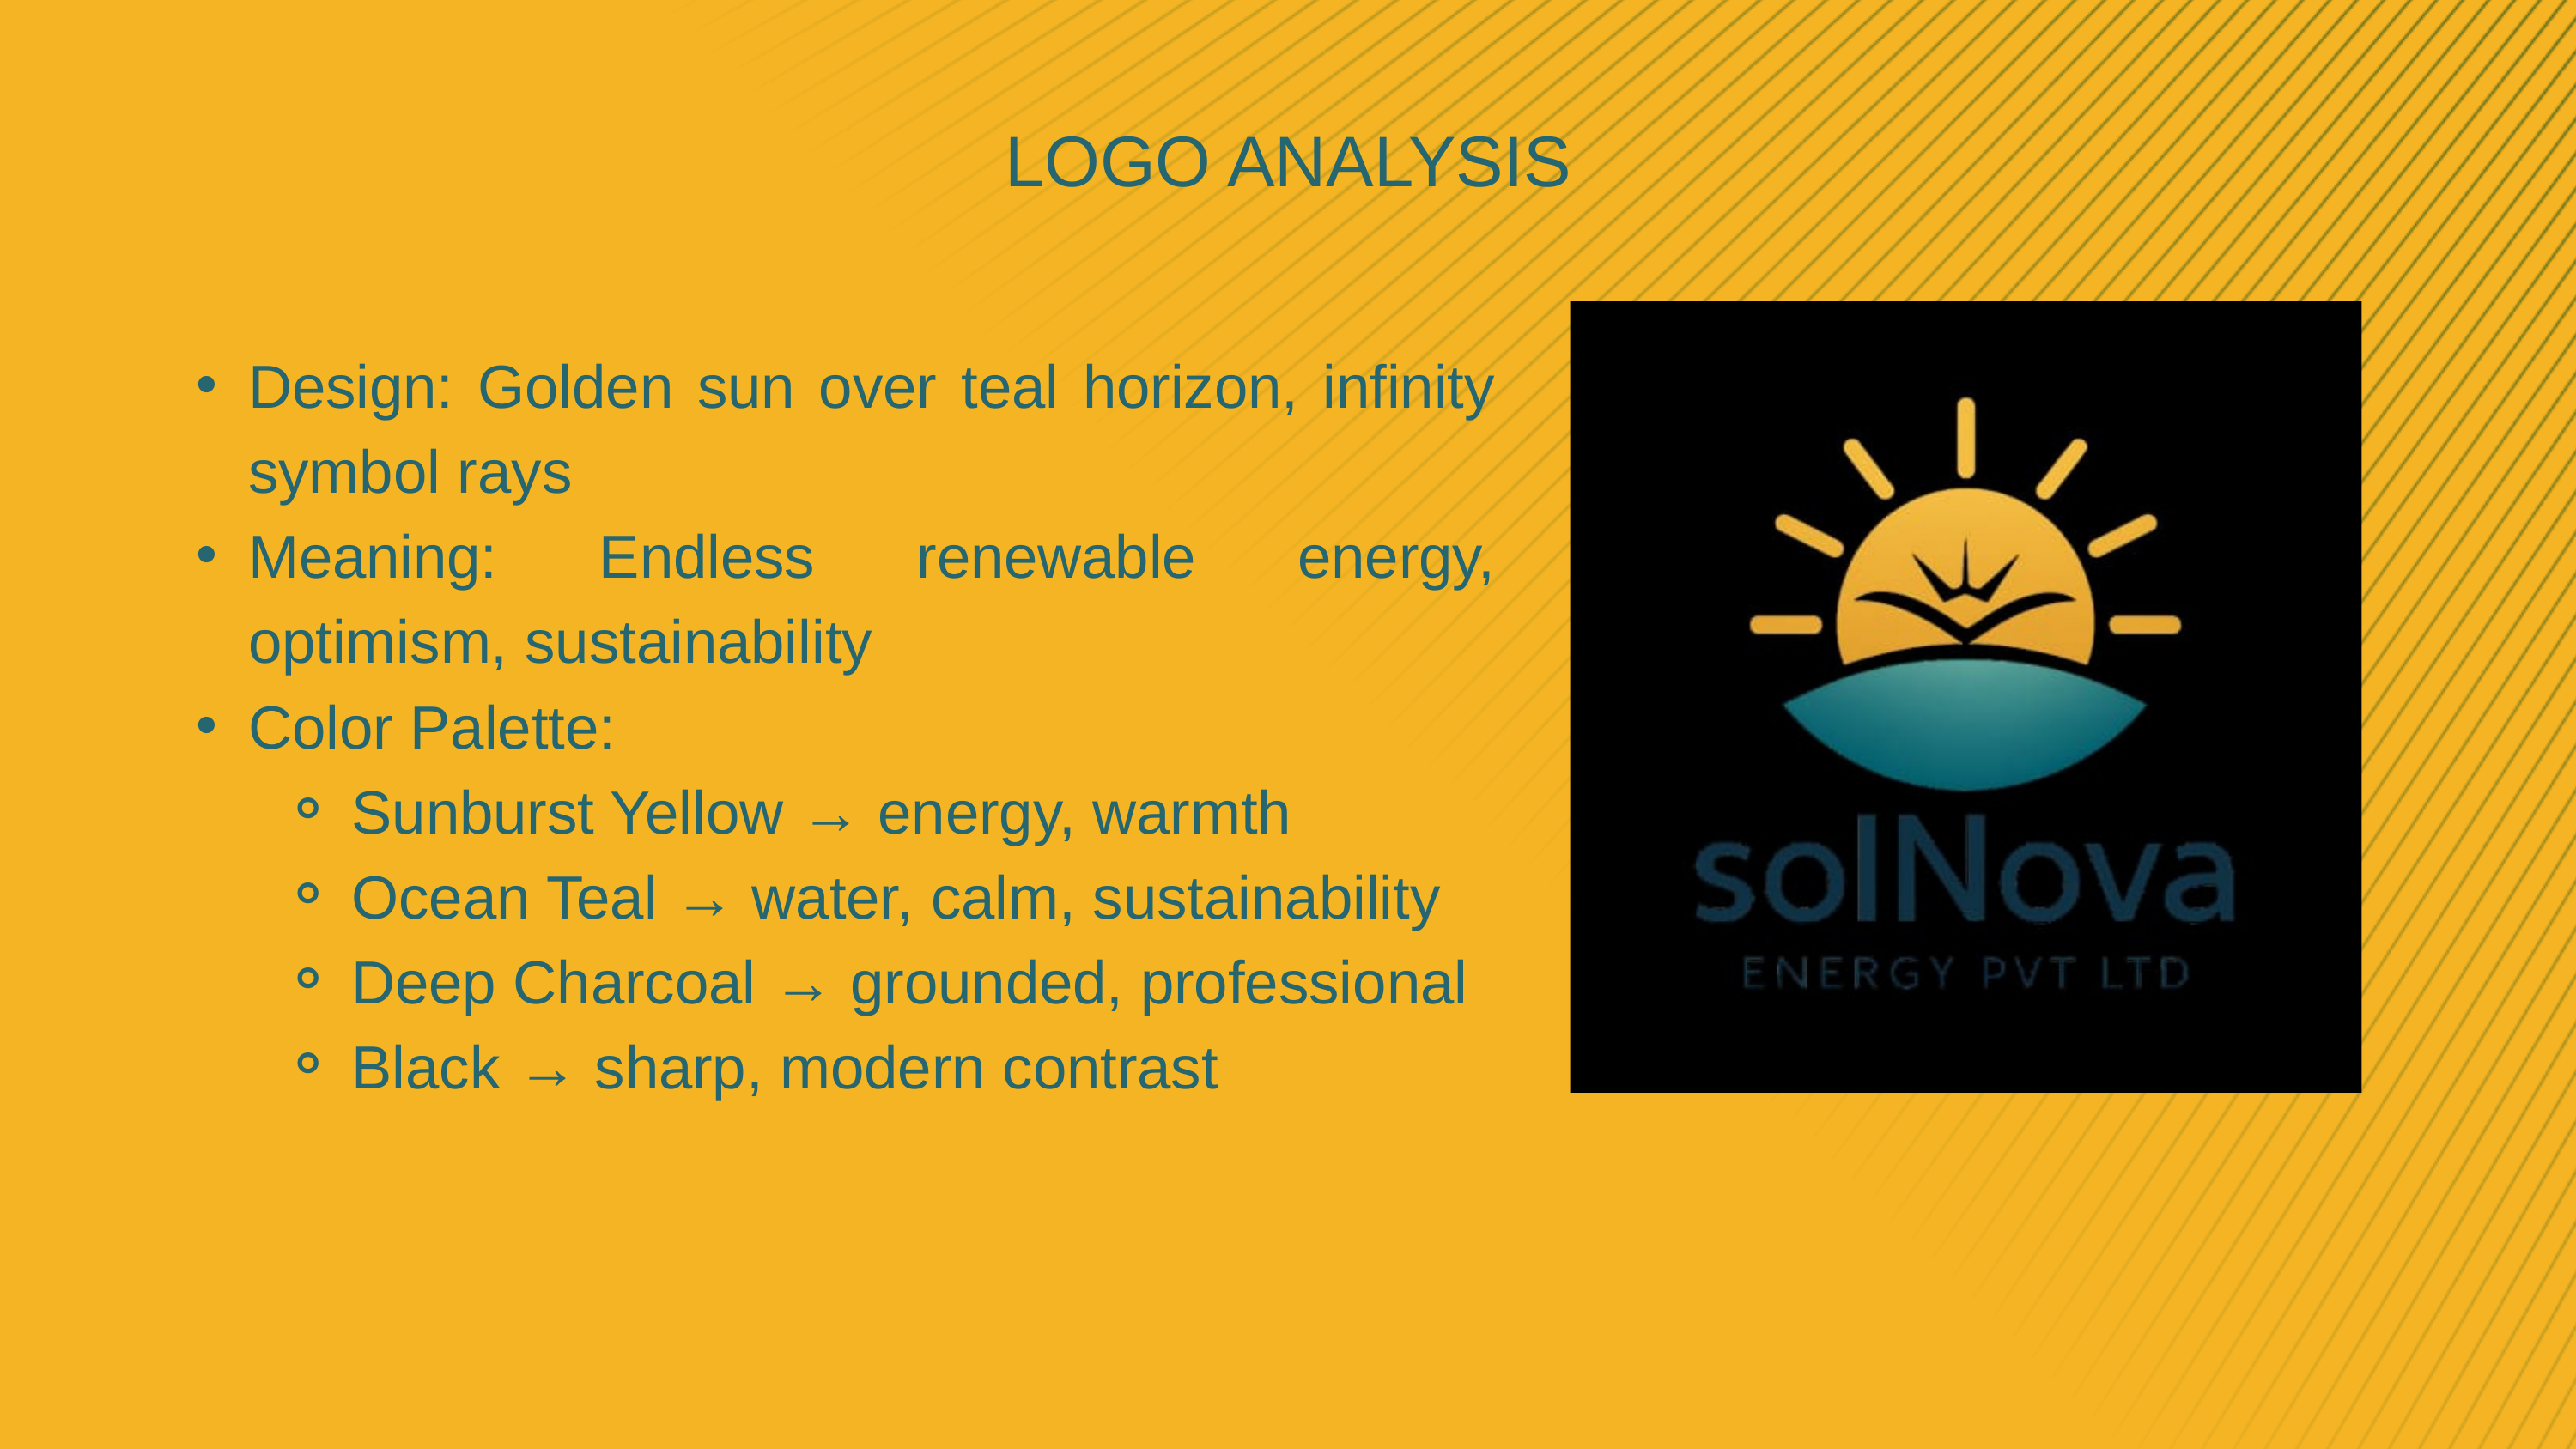

LOGO ANALYSIS

Design: Golden sun over teal horizon, infinity symbol rays
Meaning: Endless renewable energy, optimism, sustainability
Color Palette:
Sunburst Yellow → energy, warmth
Ocean Teal → water, calm, sustainability
Deep Charcoal → grounded, professional
Black → sharp, modern contrast